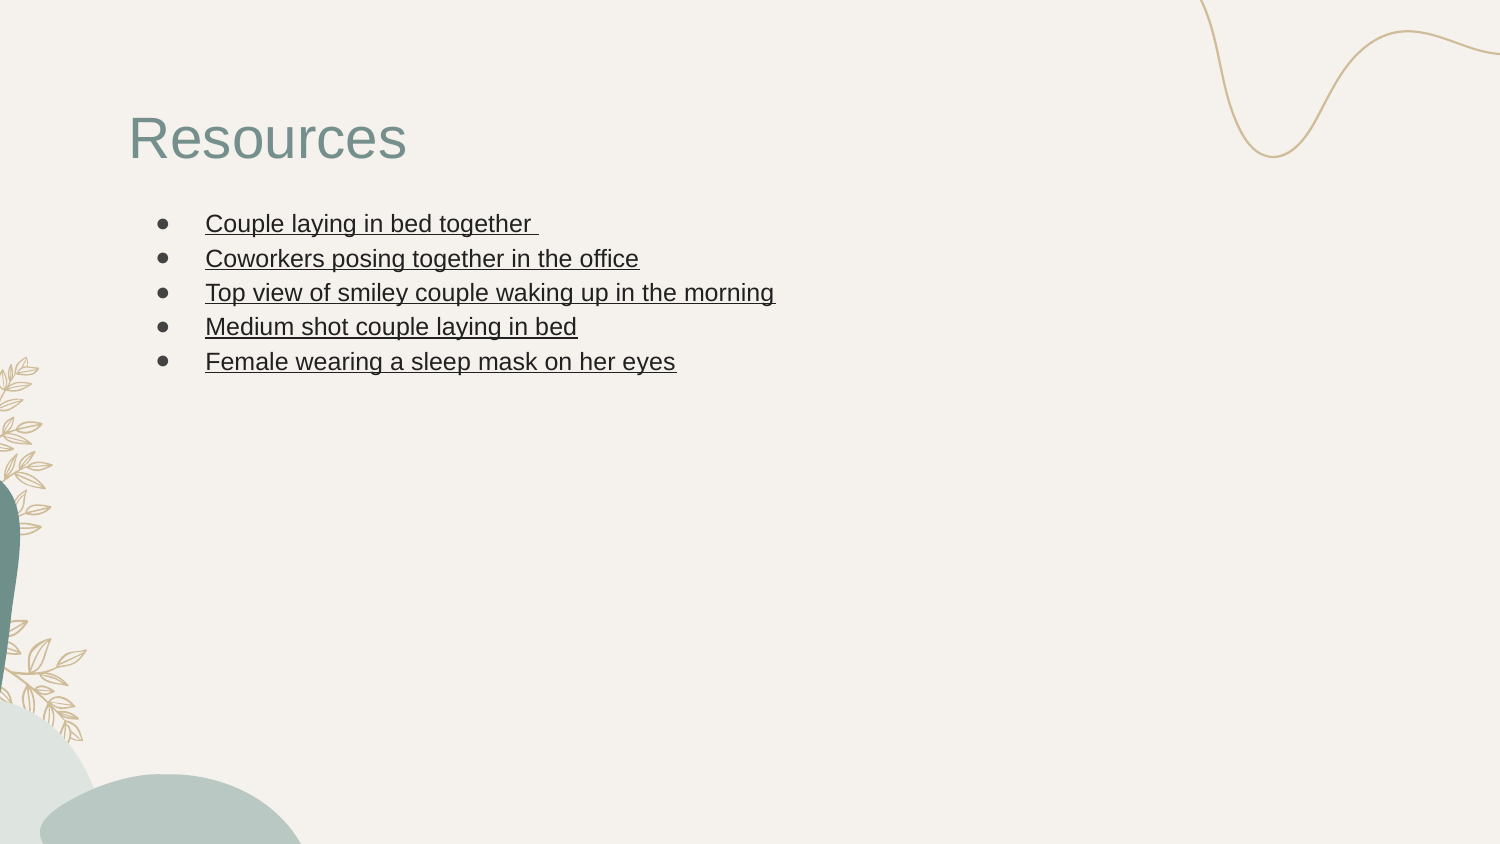

# Resources
Couple laying in bed together
Coworkers posing together in the office
Top view of smiley couple waking up in the morning
Medium shot couple laying in bed
Female wearing a sleep mask on her eyes